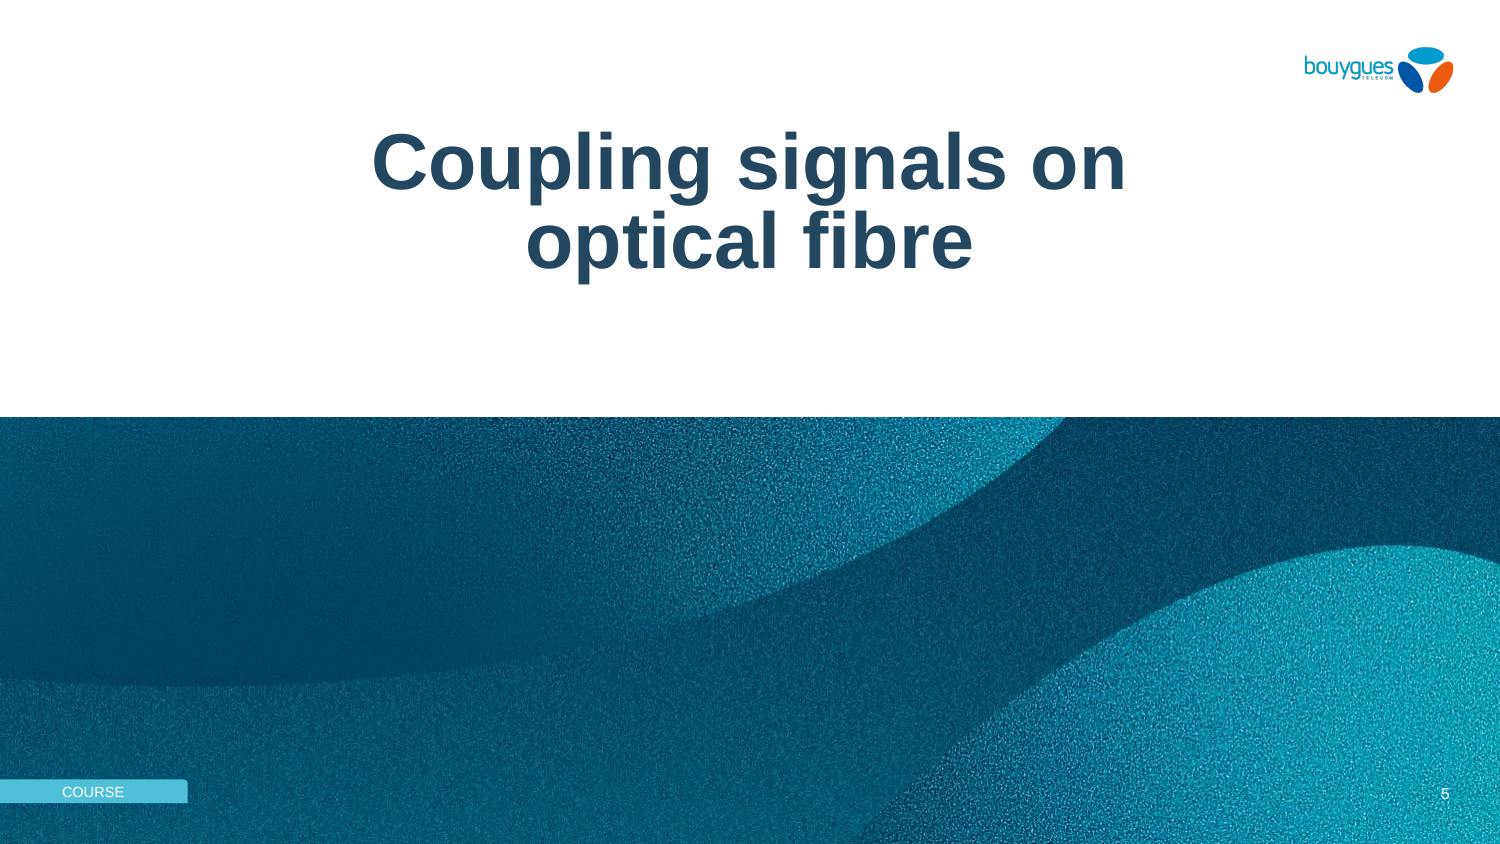

# Coupling signals on optical fibre
5
émetteur